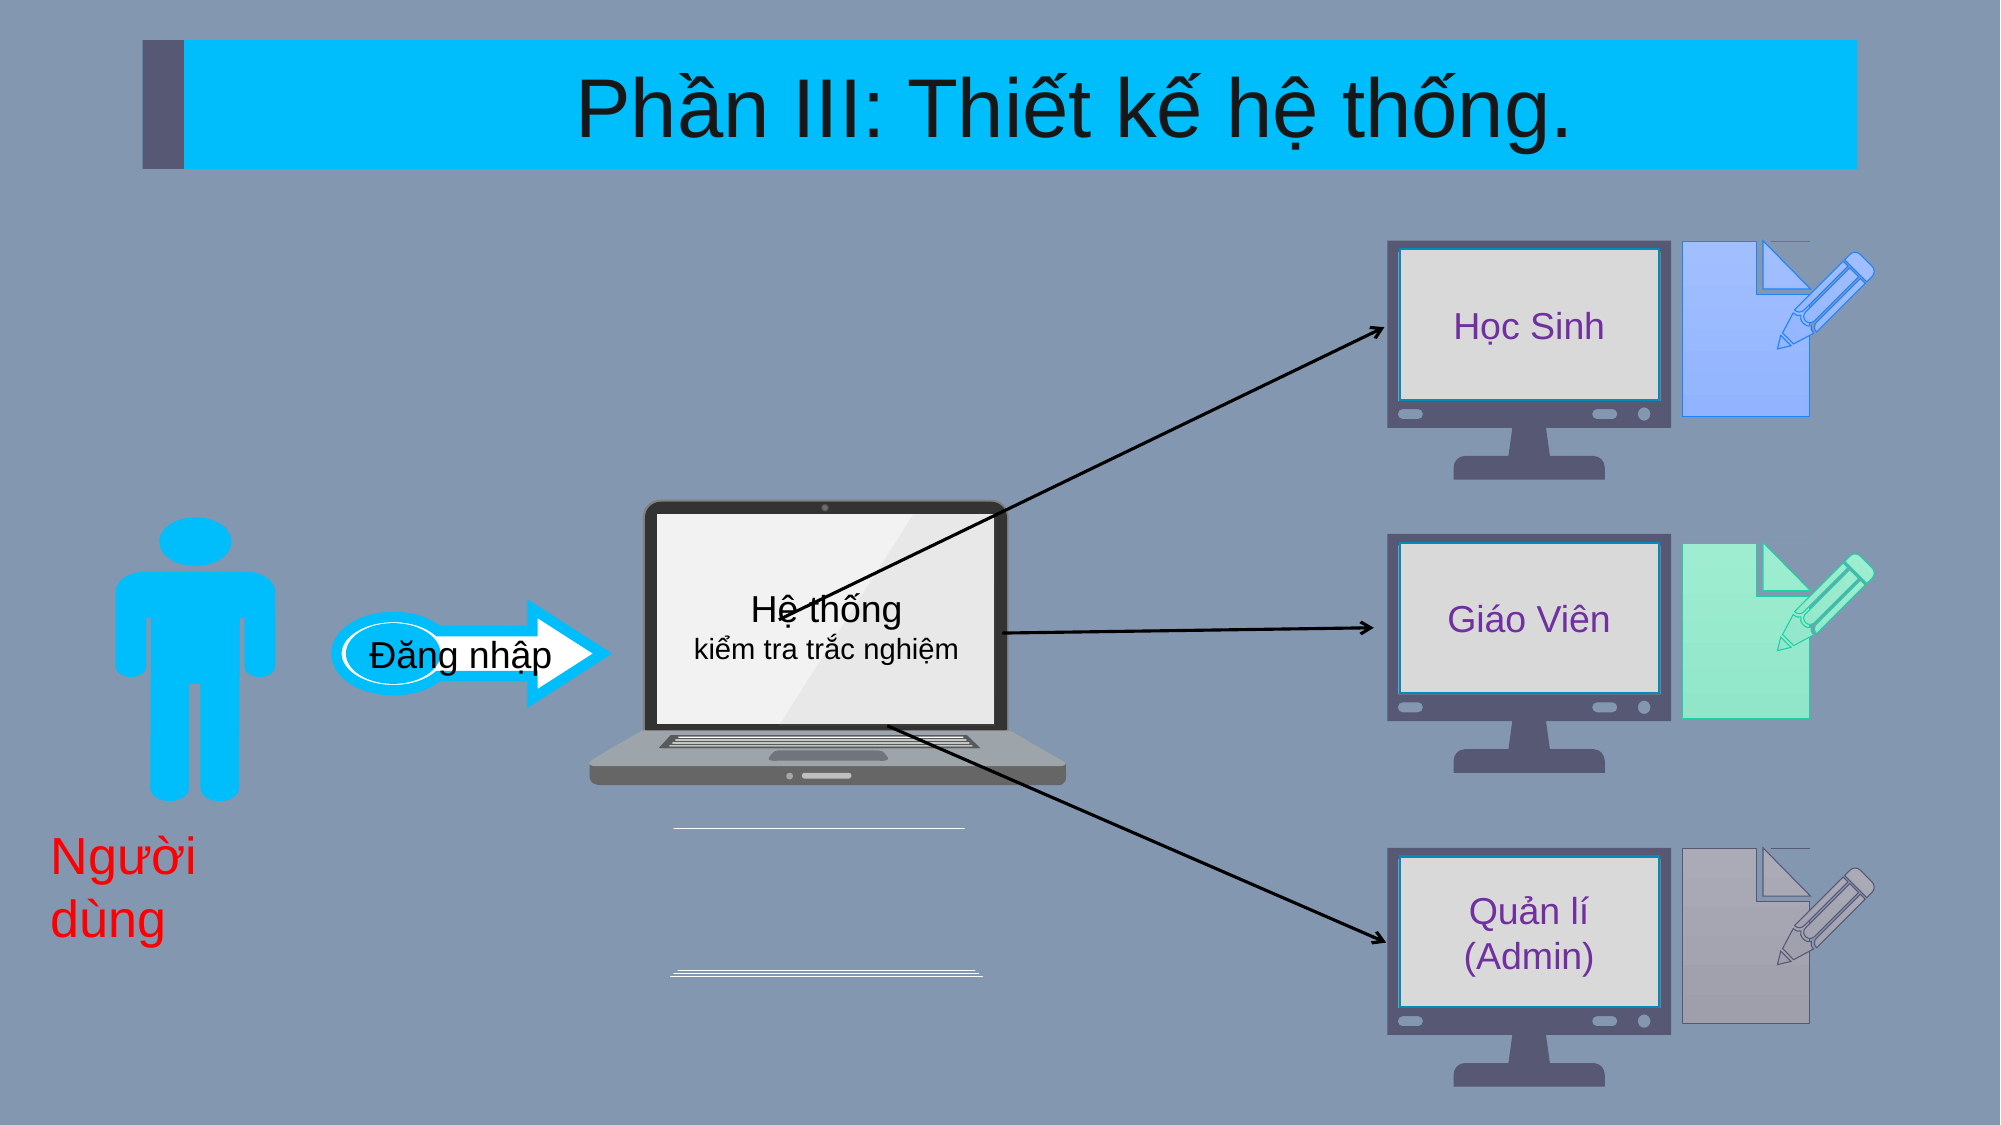

Phần III: Thiết kế hệ thống.

Học Sinh

Giáo Viên

Hệ thống
kiểm tra trắc nghiệm

Đăng nhập
Người dùng

Quản lí
(Admin)